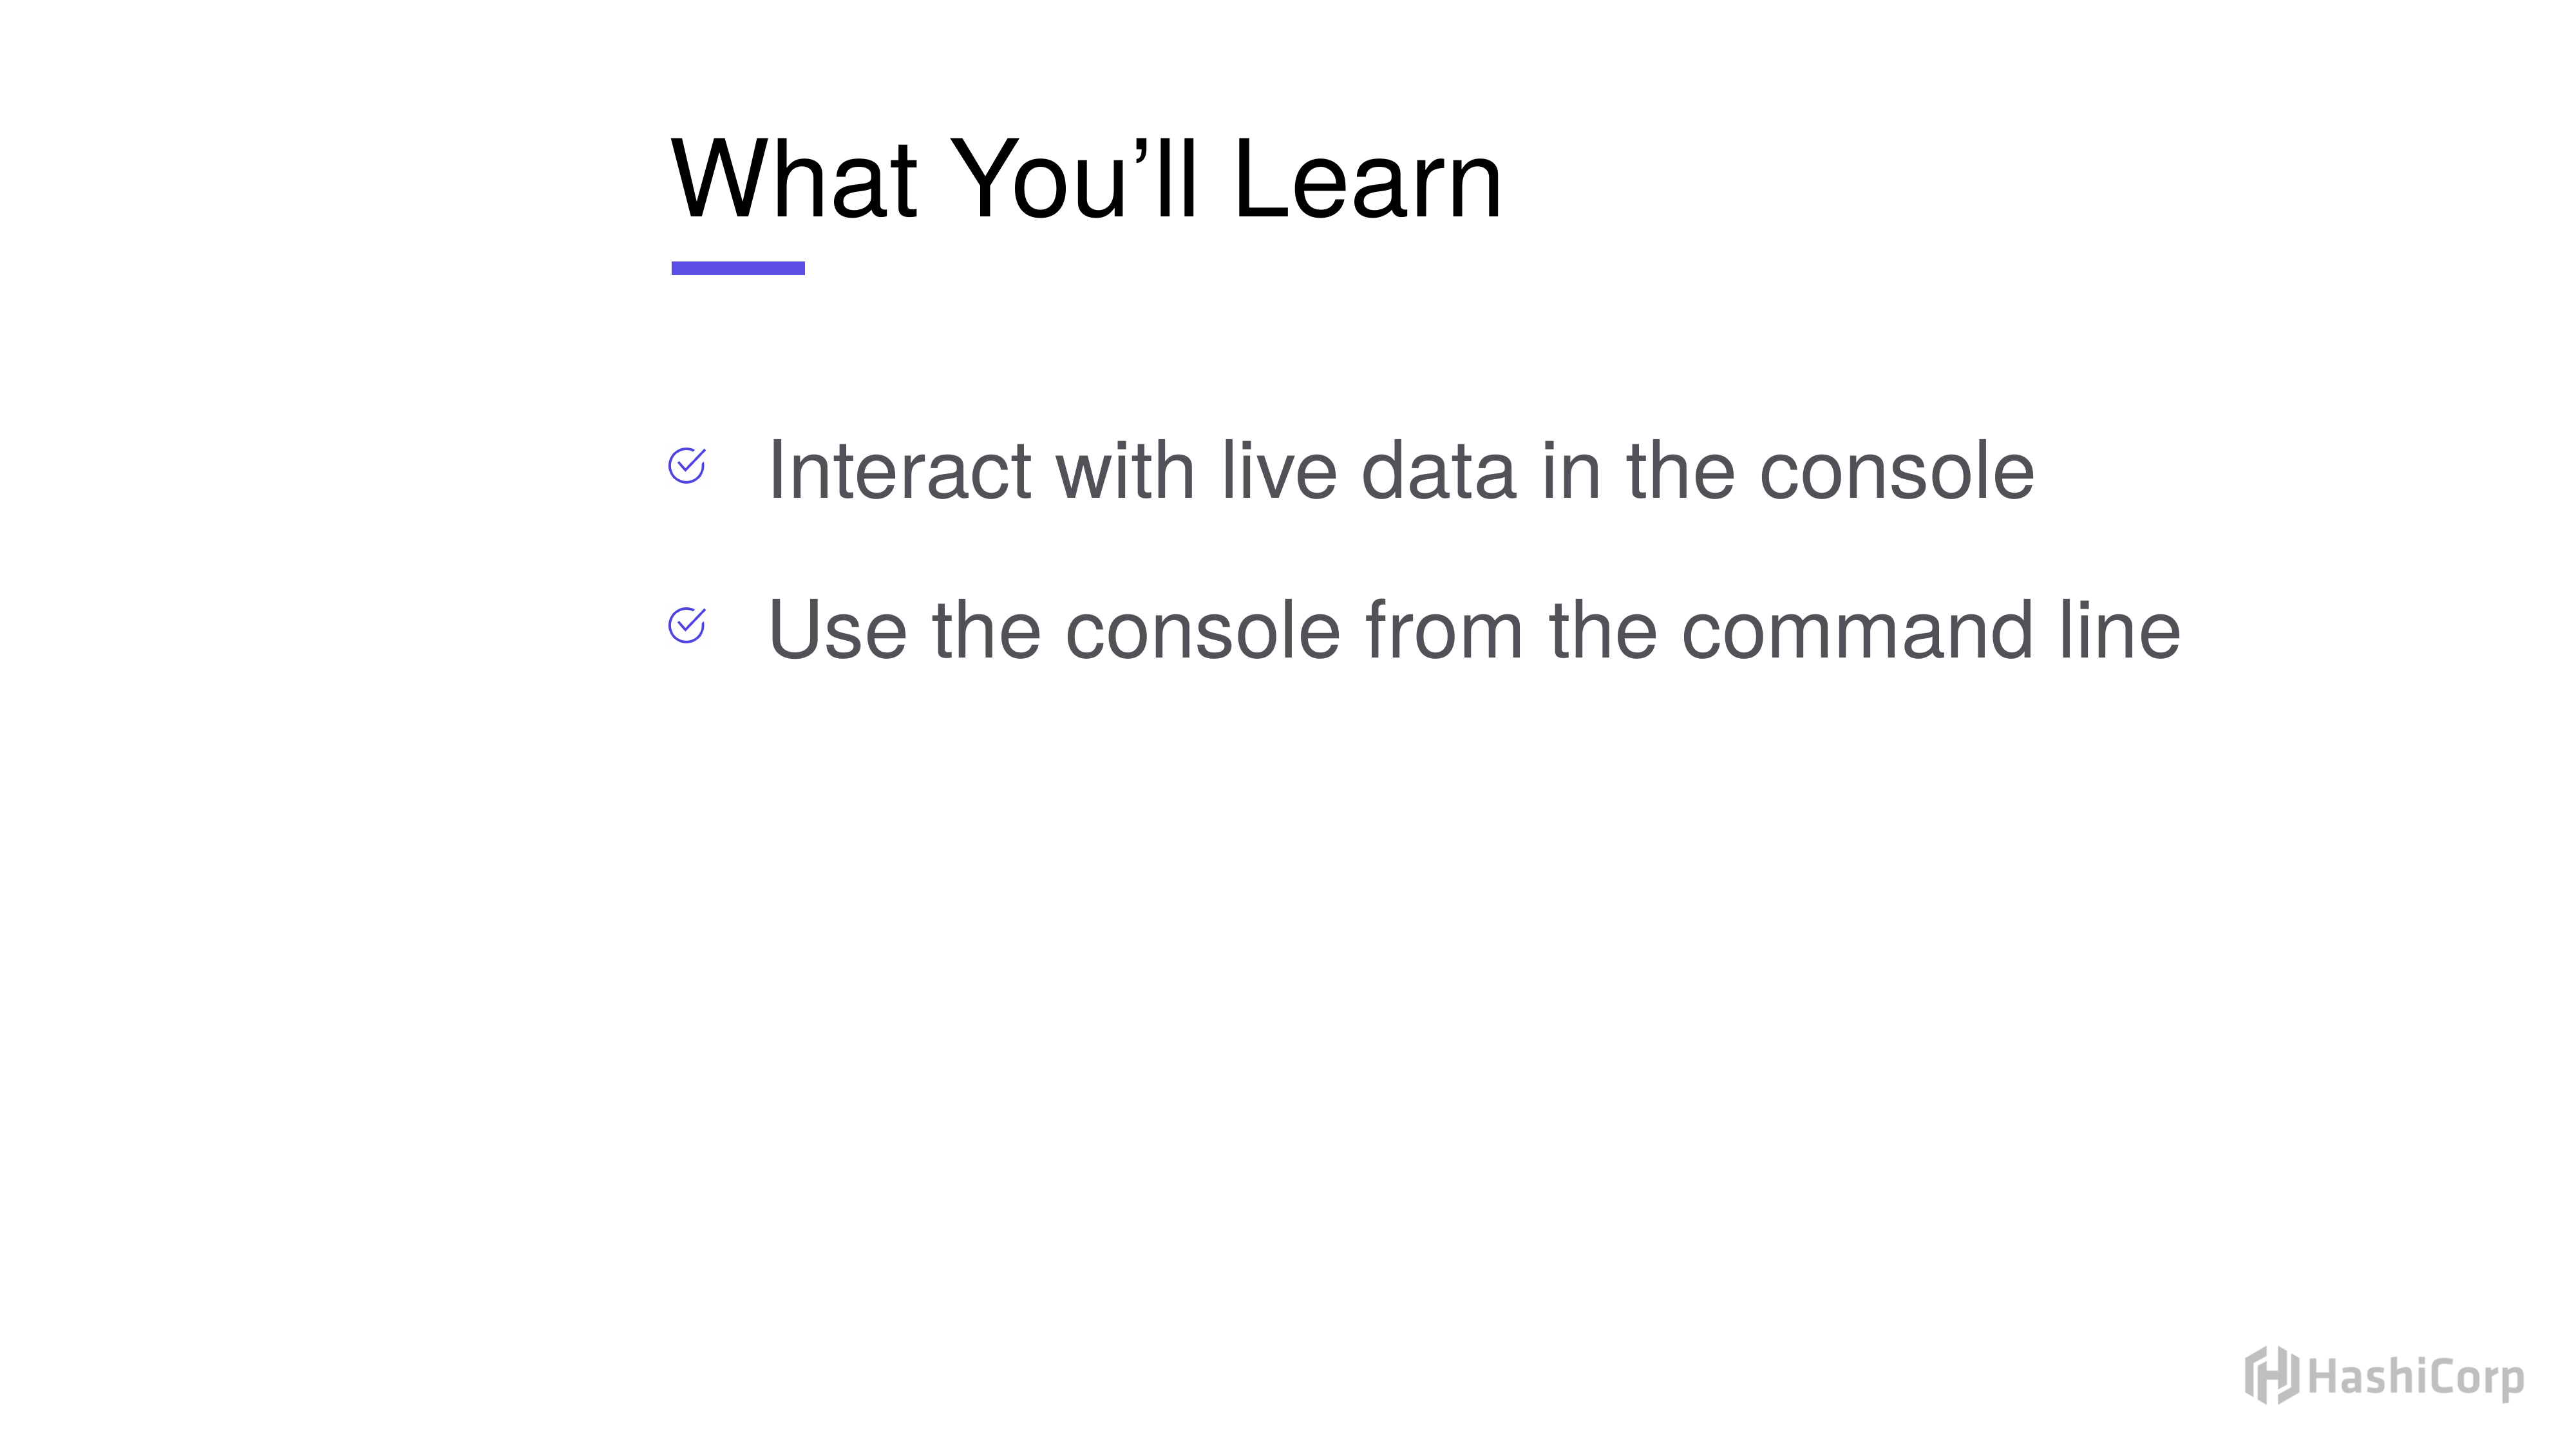

# What You’ll Learn

Interact with live data in the console
Use the console from the command line

79